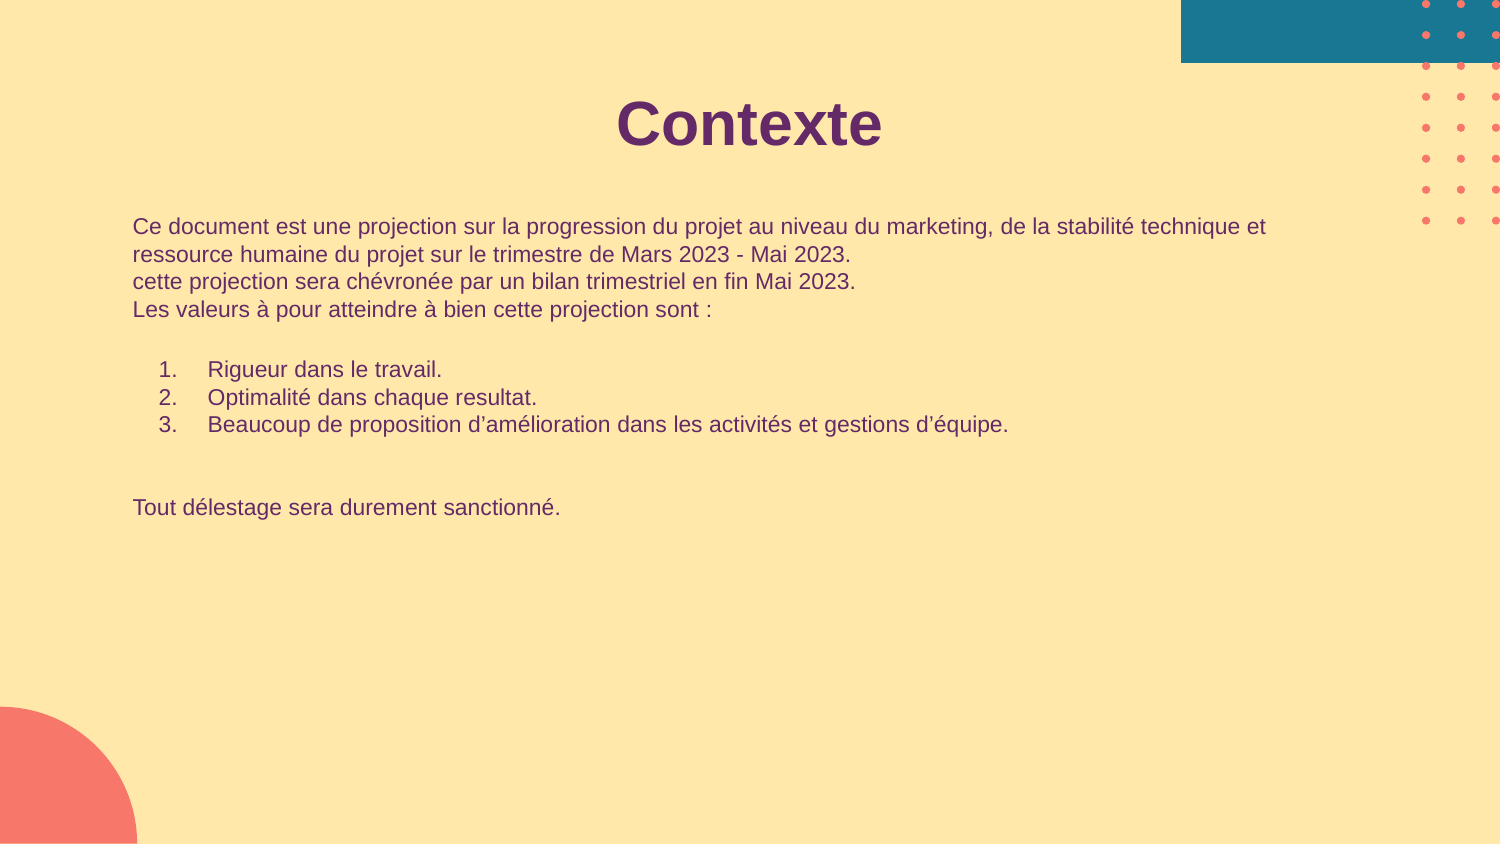

# Contexte
Ce document est une projection sur la progression du projet au niveau du marketing, de la stabilité technique et ressource humaine du projet sur le trimestre de Mars 2023 - Mai 2023.
cette projection sera chévronée par un bilan trimestriel en fin Mai 2023.
Les valeurs à pour atteindre à bien cette projection sont :
Rigueur dans le travail.
Optimalité dans chaque resultat.
Beaucoup de proposition d’amélioration dans les activités et gestions d’équipe.

Tout délestage sera durement sanctionné.